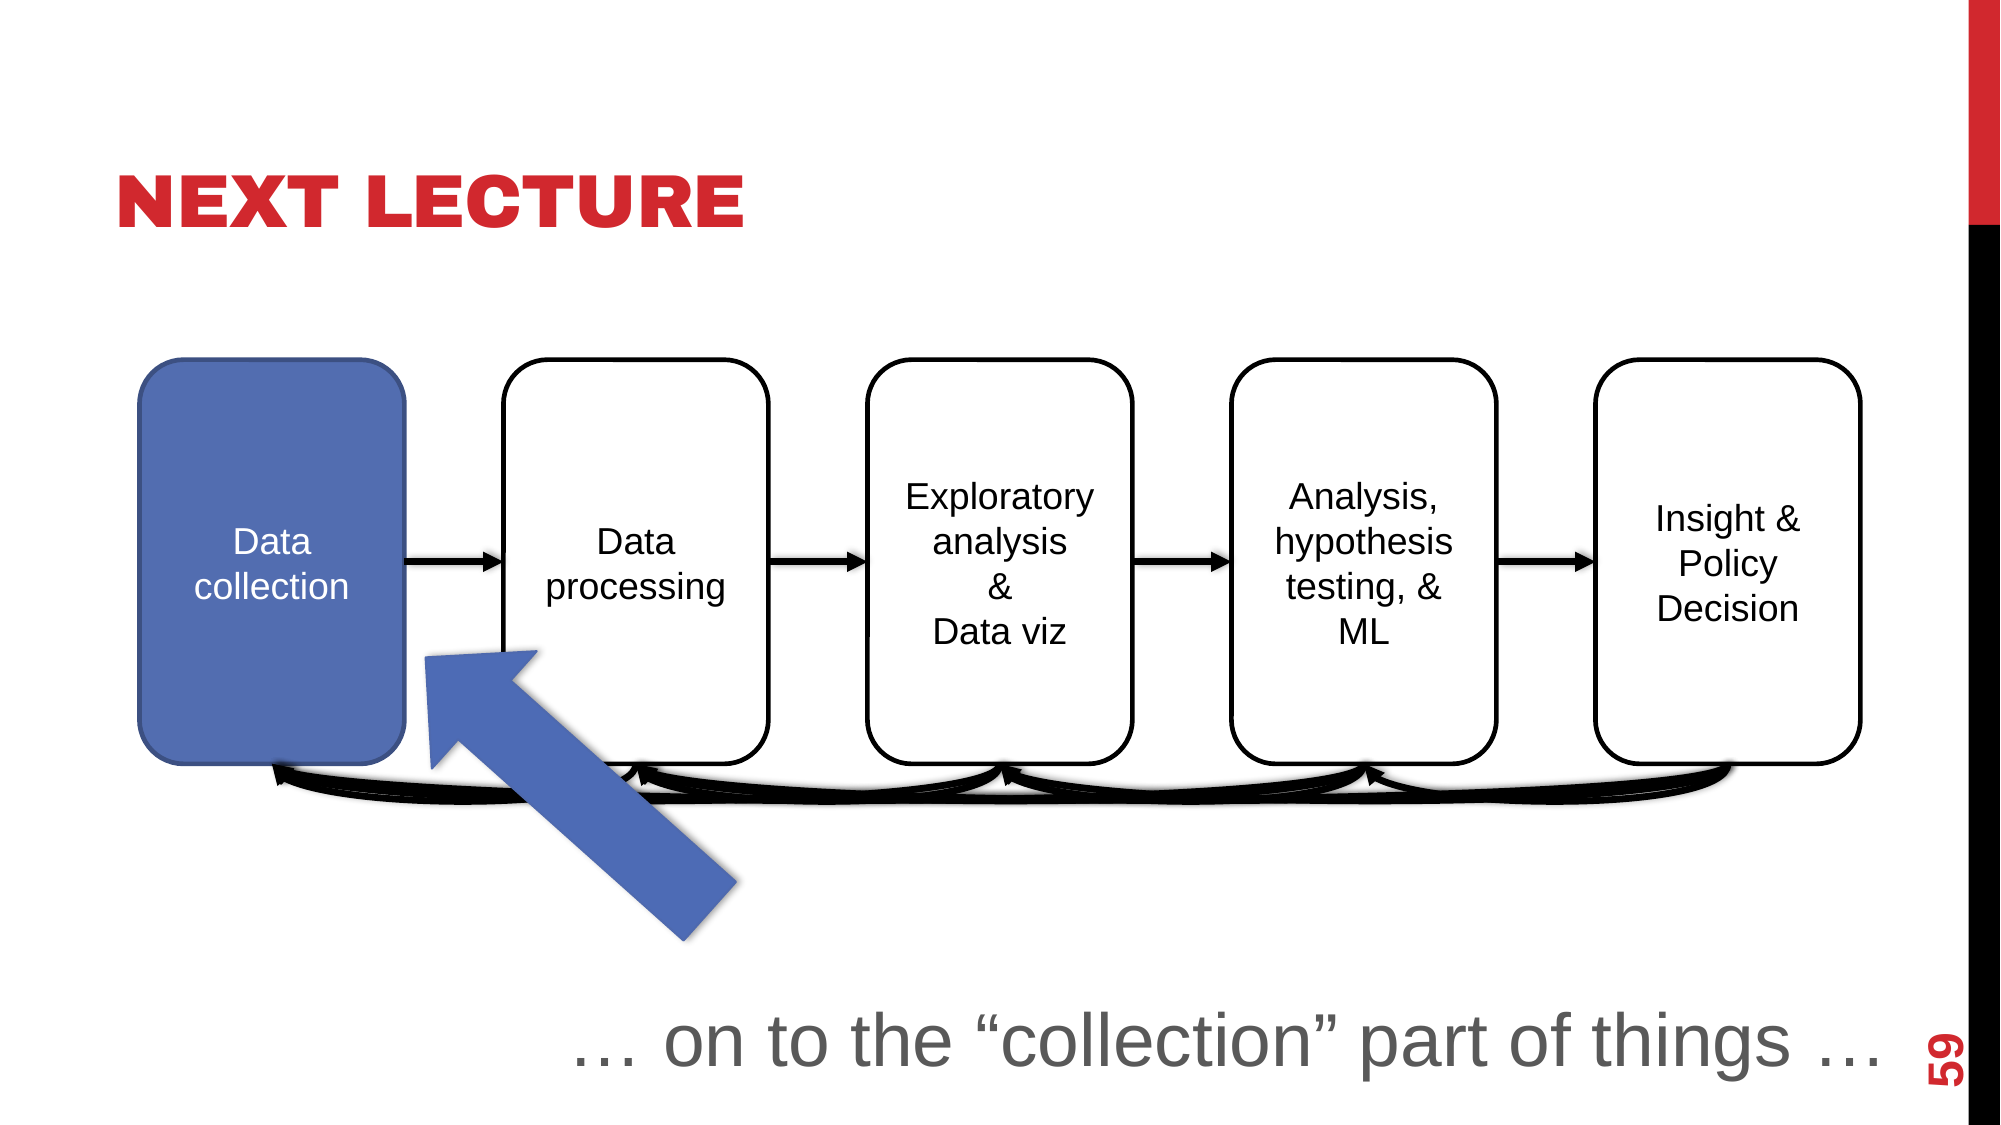

# Next Lecture
Data collection
Data processing
Exploratory analysis
&
Data viz
Analysis, hypothesis testing, & ML
Insight & Policy Decision

59
… on to the “collection” part of things …